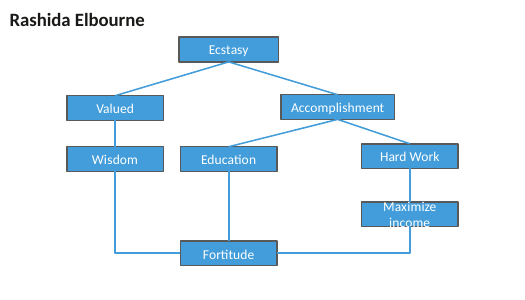

Rashida Elbourne
Ecstasy
Accomplishment
Valued
Hard Work
Wisdom
Education
Maximize income
Fortitude